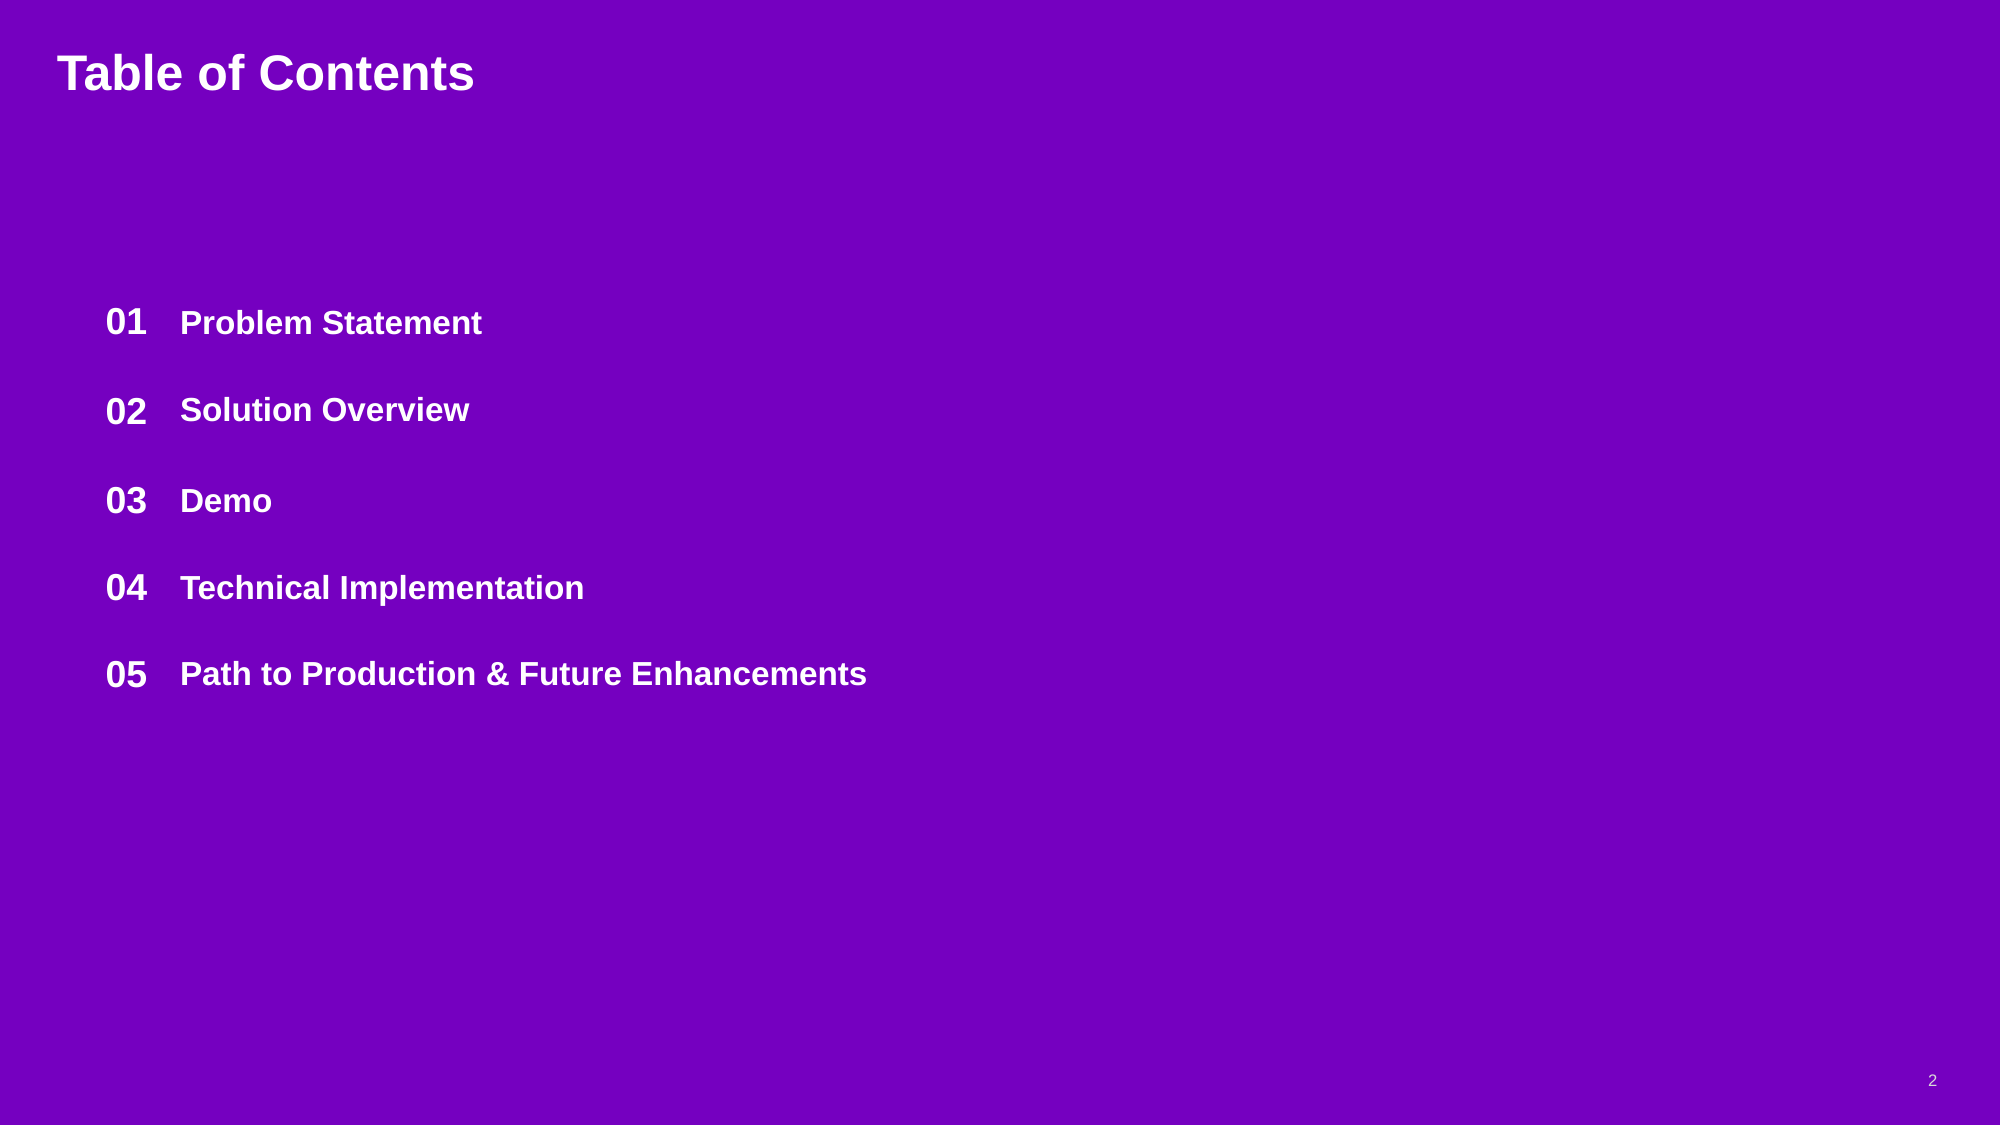

Table of Contents

01
Problem Statement
Solution Overview
02
03
Demo
04
Technical Implementation
05
Path to Production & Future Enhancements
2